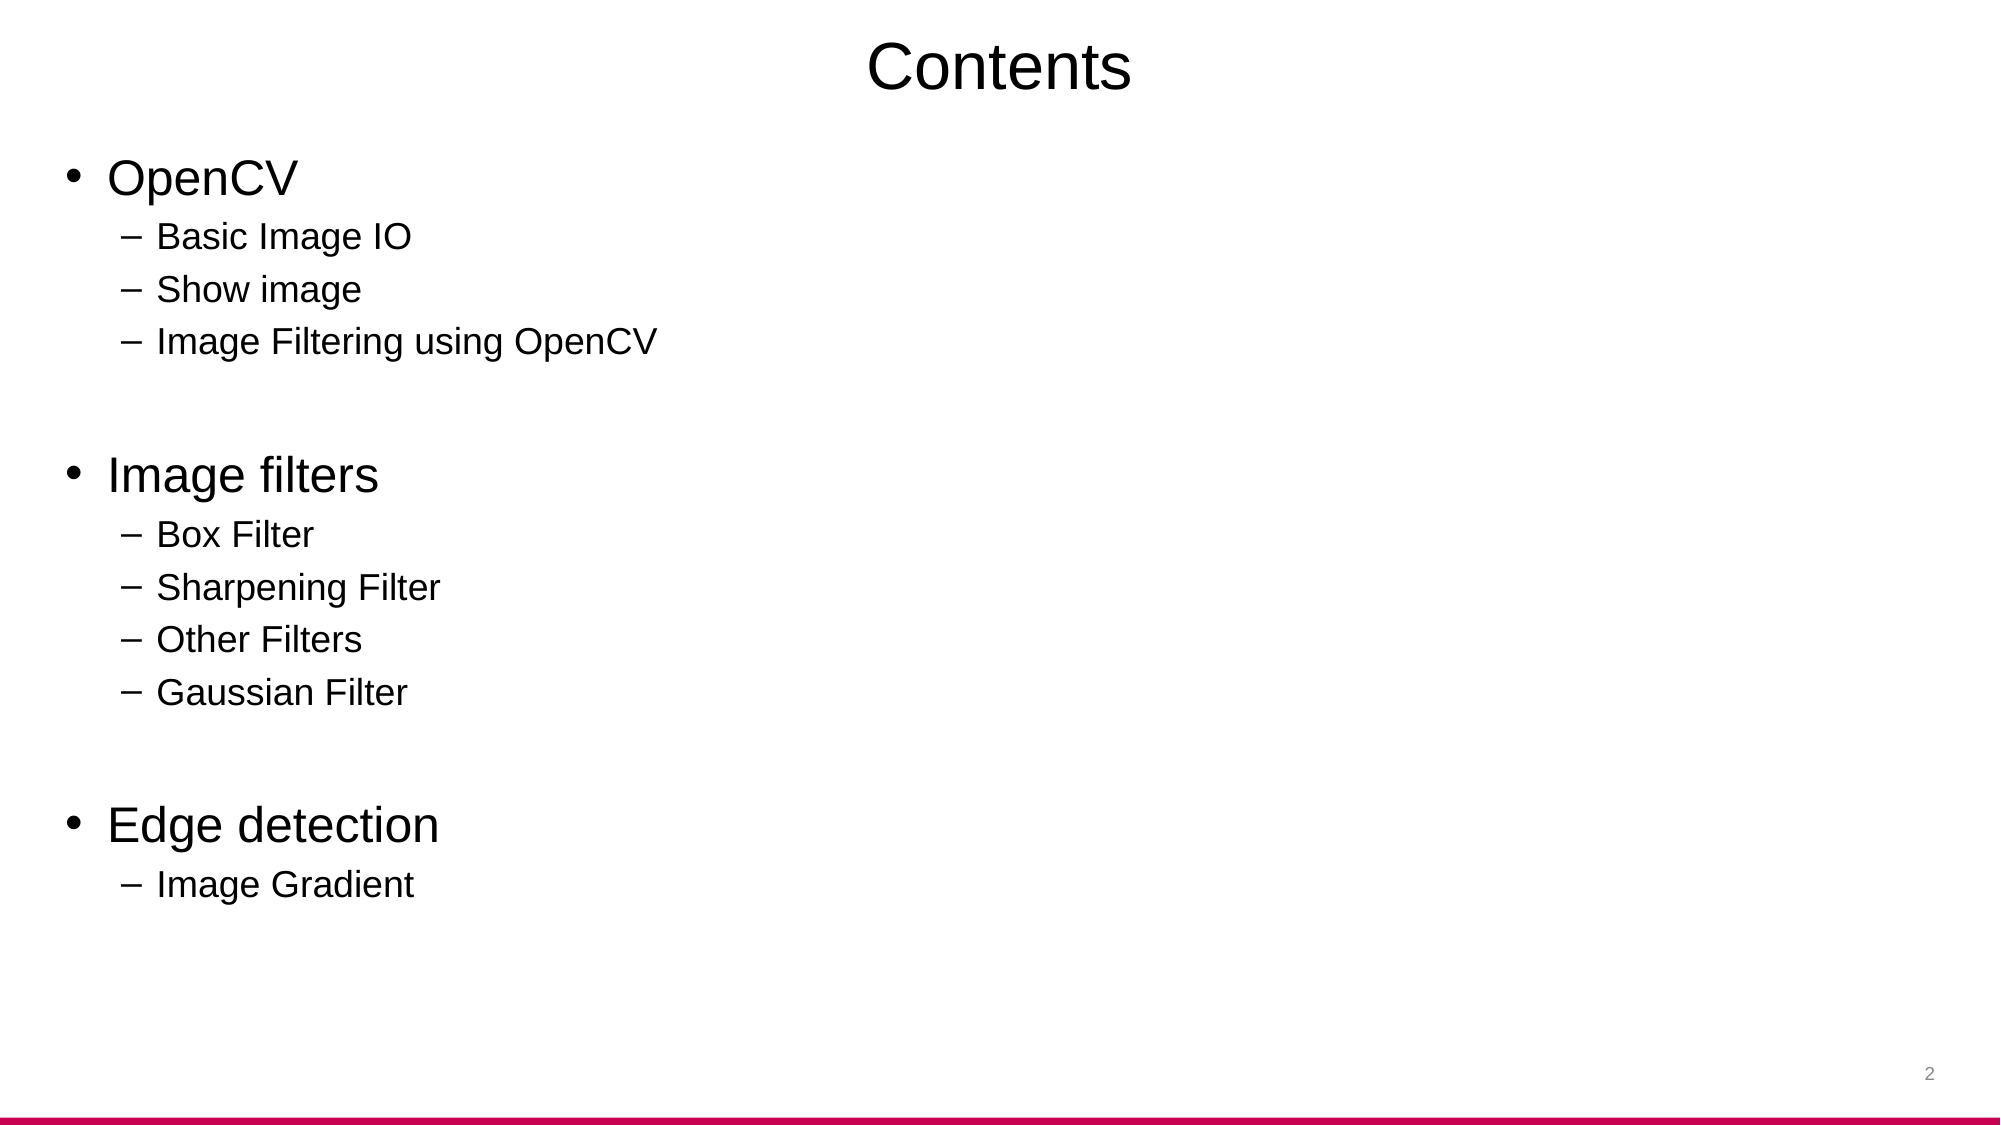

# Contents
OpenCV
Basic Image IO
Show image
Image Filtering using OpenCV

Image filters
Box Filter
Sharpening Filter
Other Filters
Gaussian Filter

Edge detection
Image Gradient
2